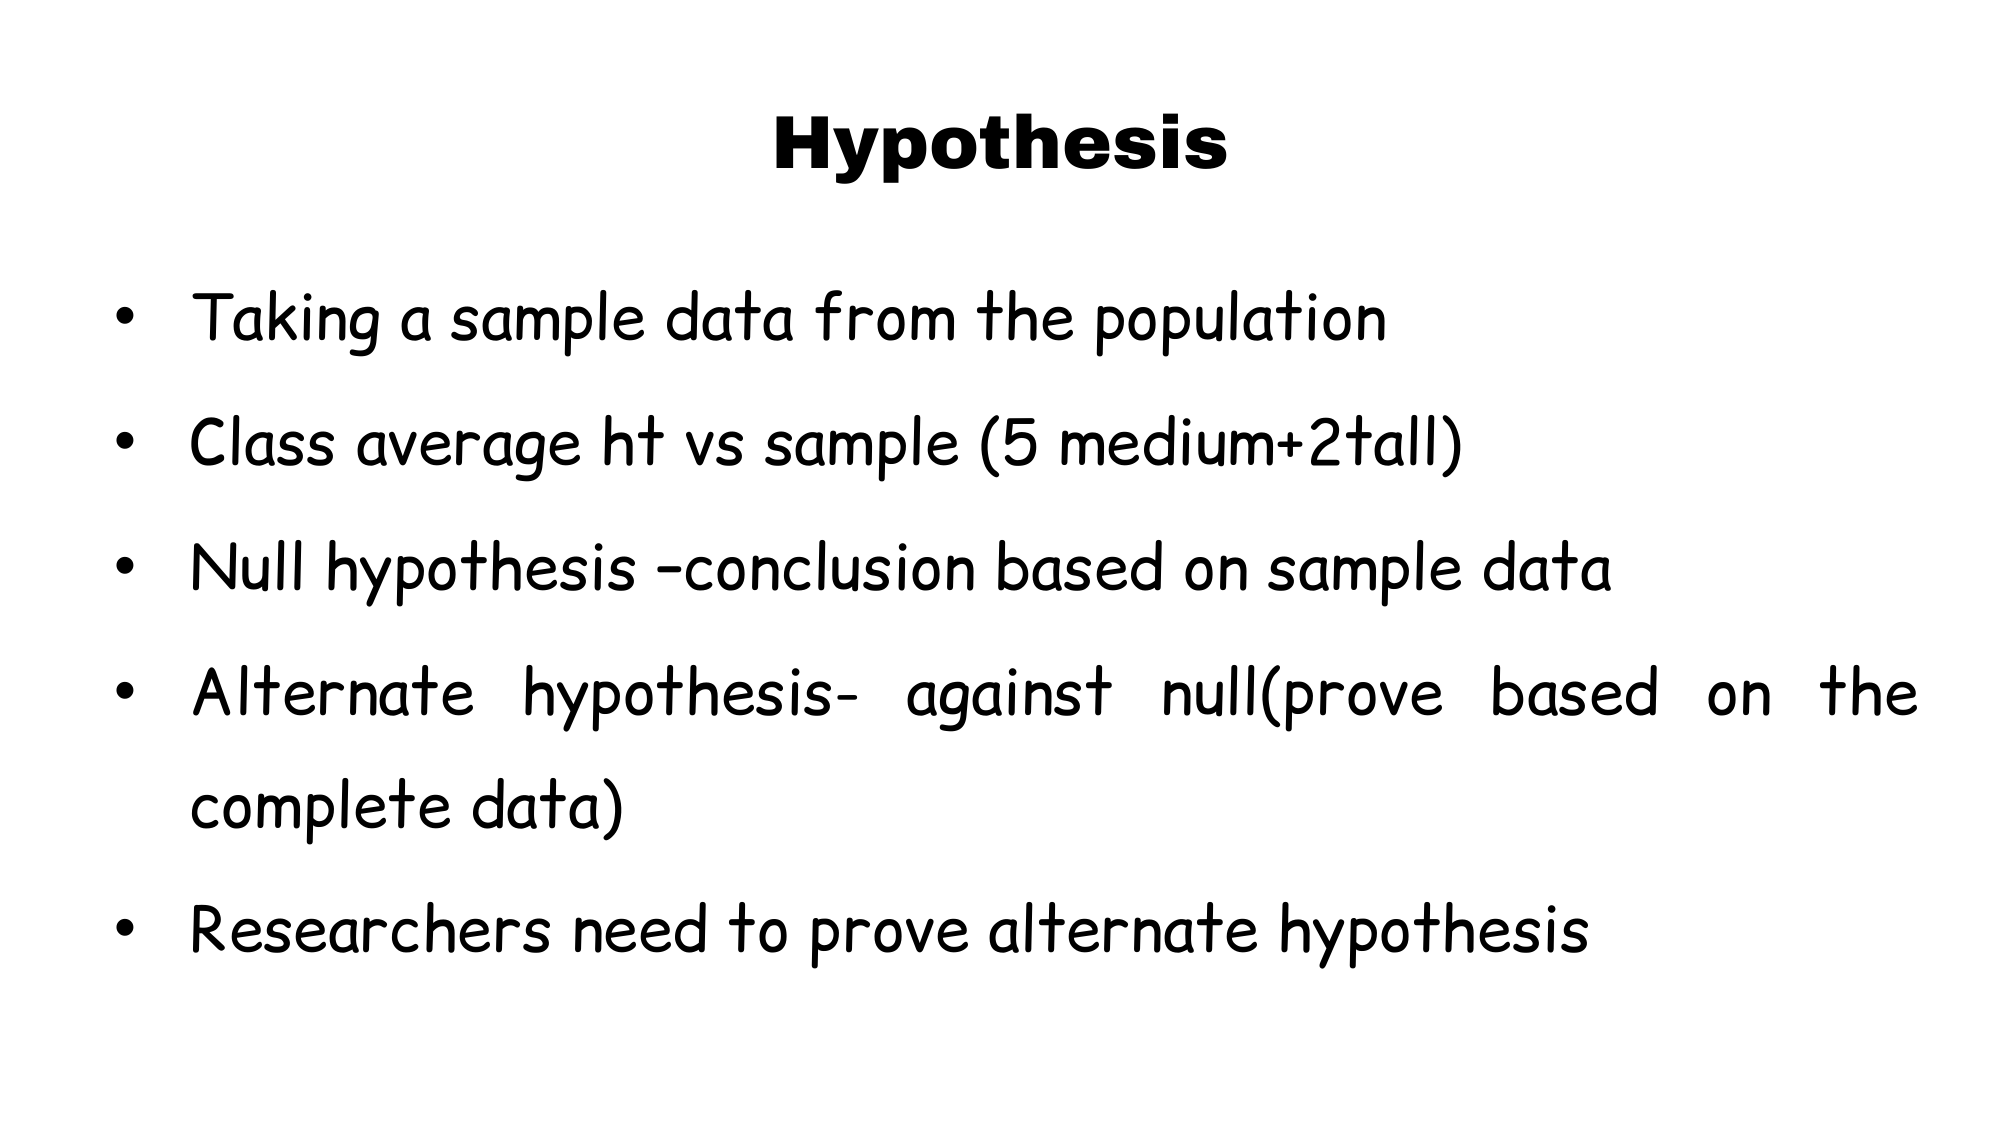

# Hypothesis
Taking a sample data from the population
Class average ht vs sample (5 medium+2tall)
Null hypothesis –conclusion based on sample data
Alternate hypothesis- against null(prove based on the complete data)
Researchers need to prove alternate hypothesis